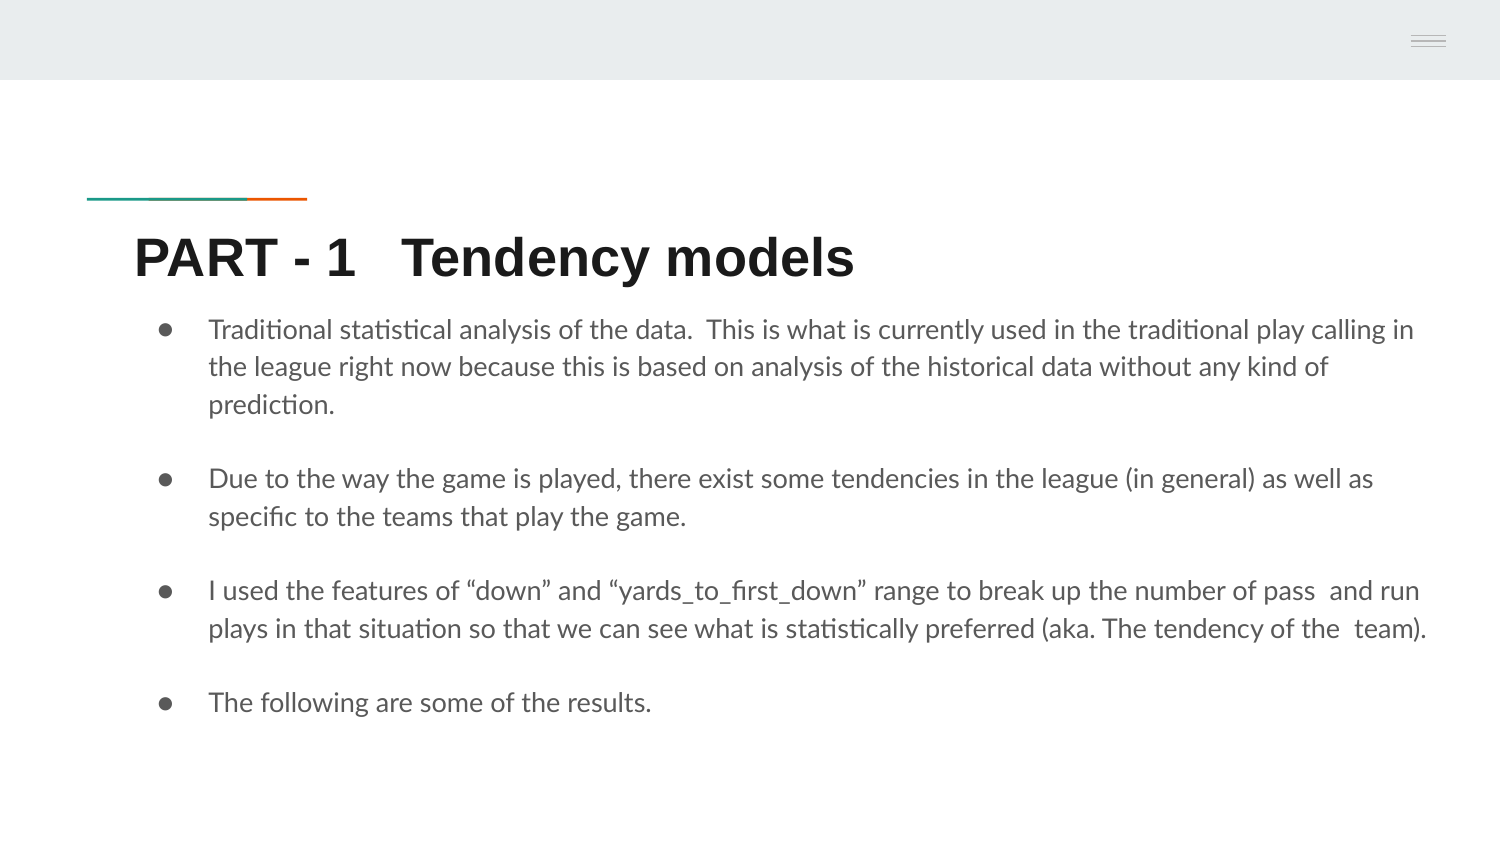

# PART - 1   Tendency models
Traditional statistical analysis of the data.  This is what is currently used in the traditional play calling in the league right now because this is based on analysis of the historical data without any kind of prediction.

Due to the way the game is played, there exist some tendencies in the league (in general) as well as specific to the teams that play the game.

I used the features of “down” and “yards_to_first_down” range to break up the number of pass  and run plays in that situation so that we can see what is statistically preferred (aka. The tendency of the  team).

The following are some of the results.